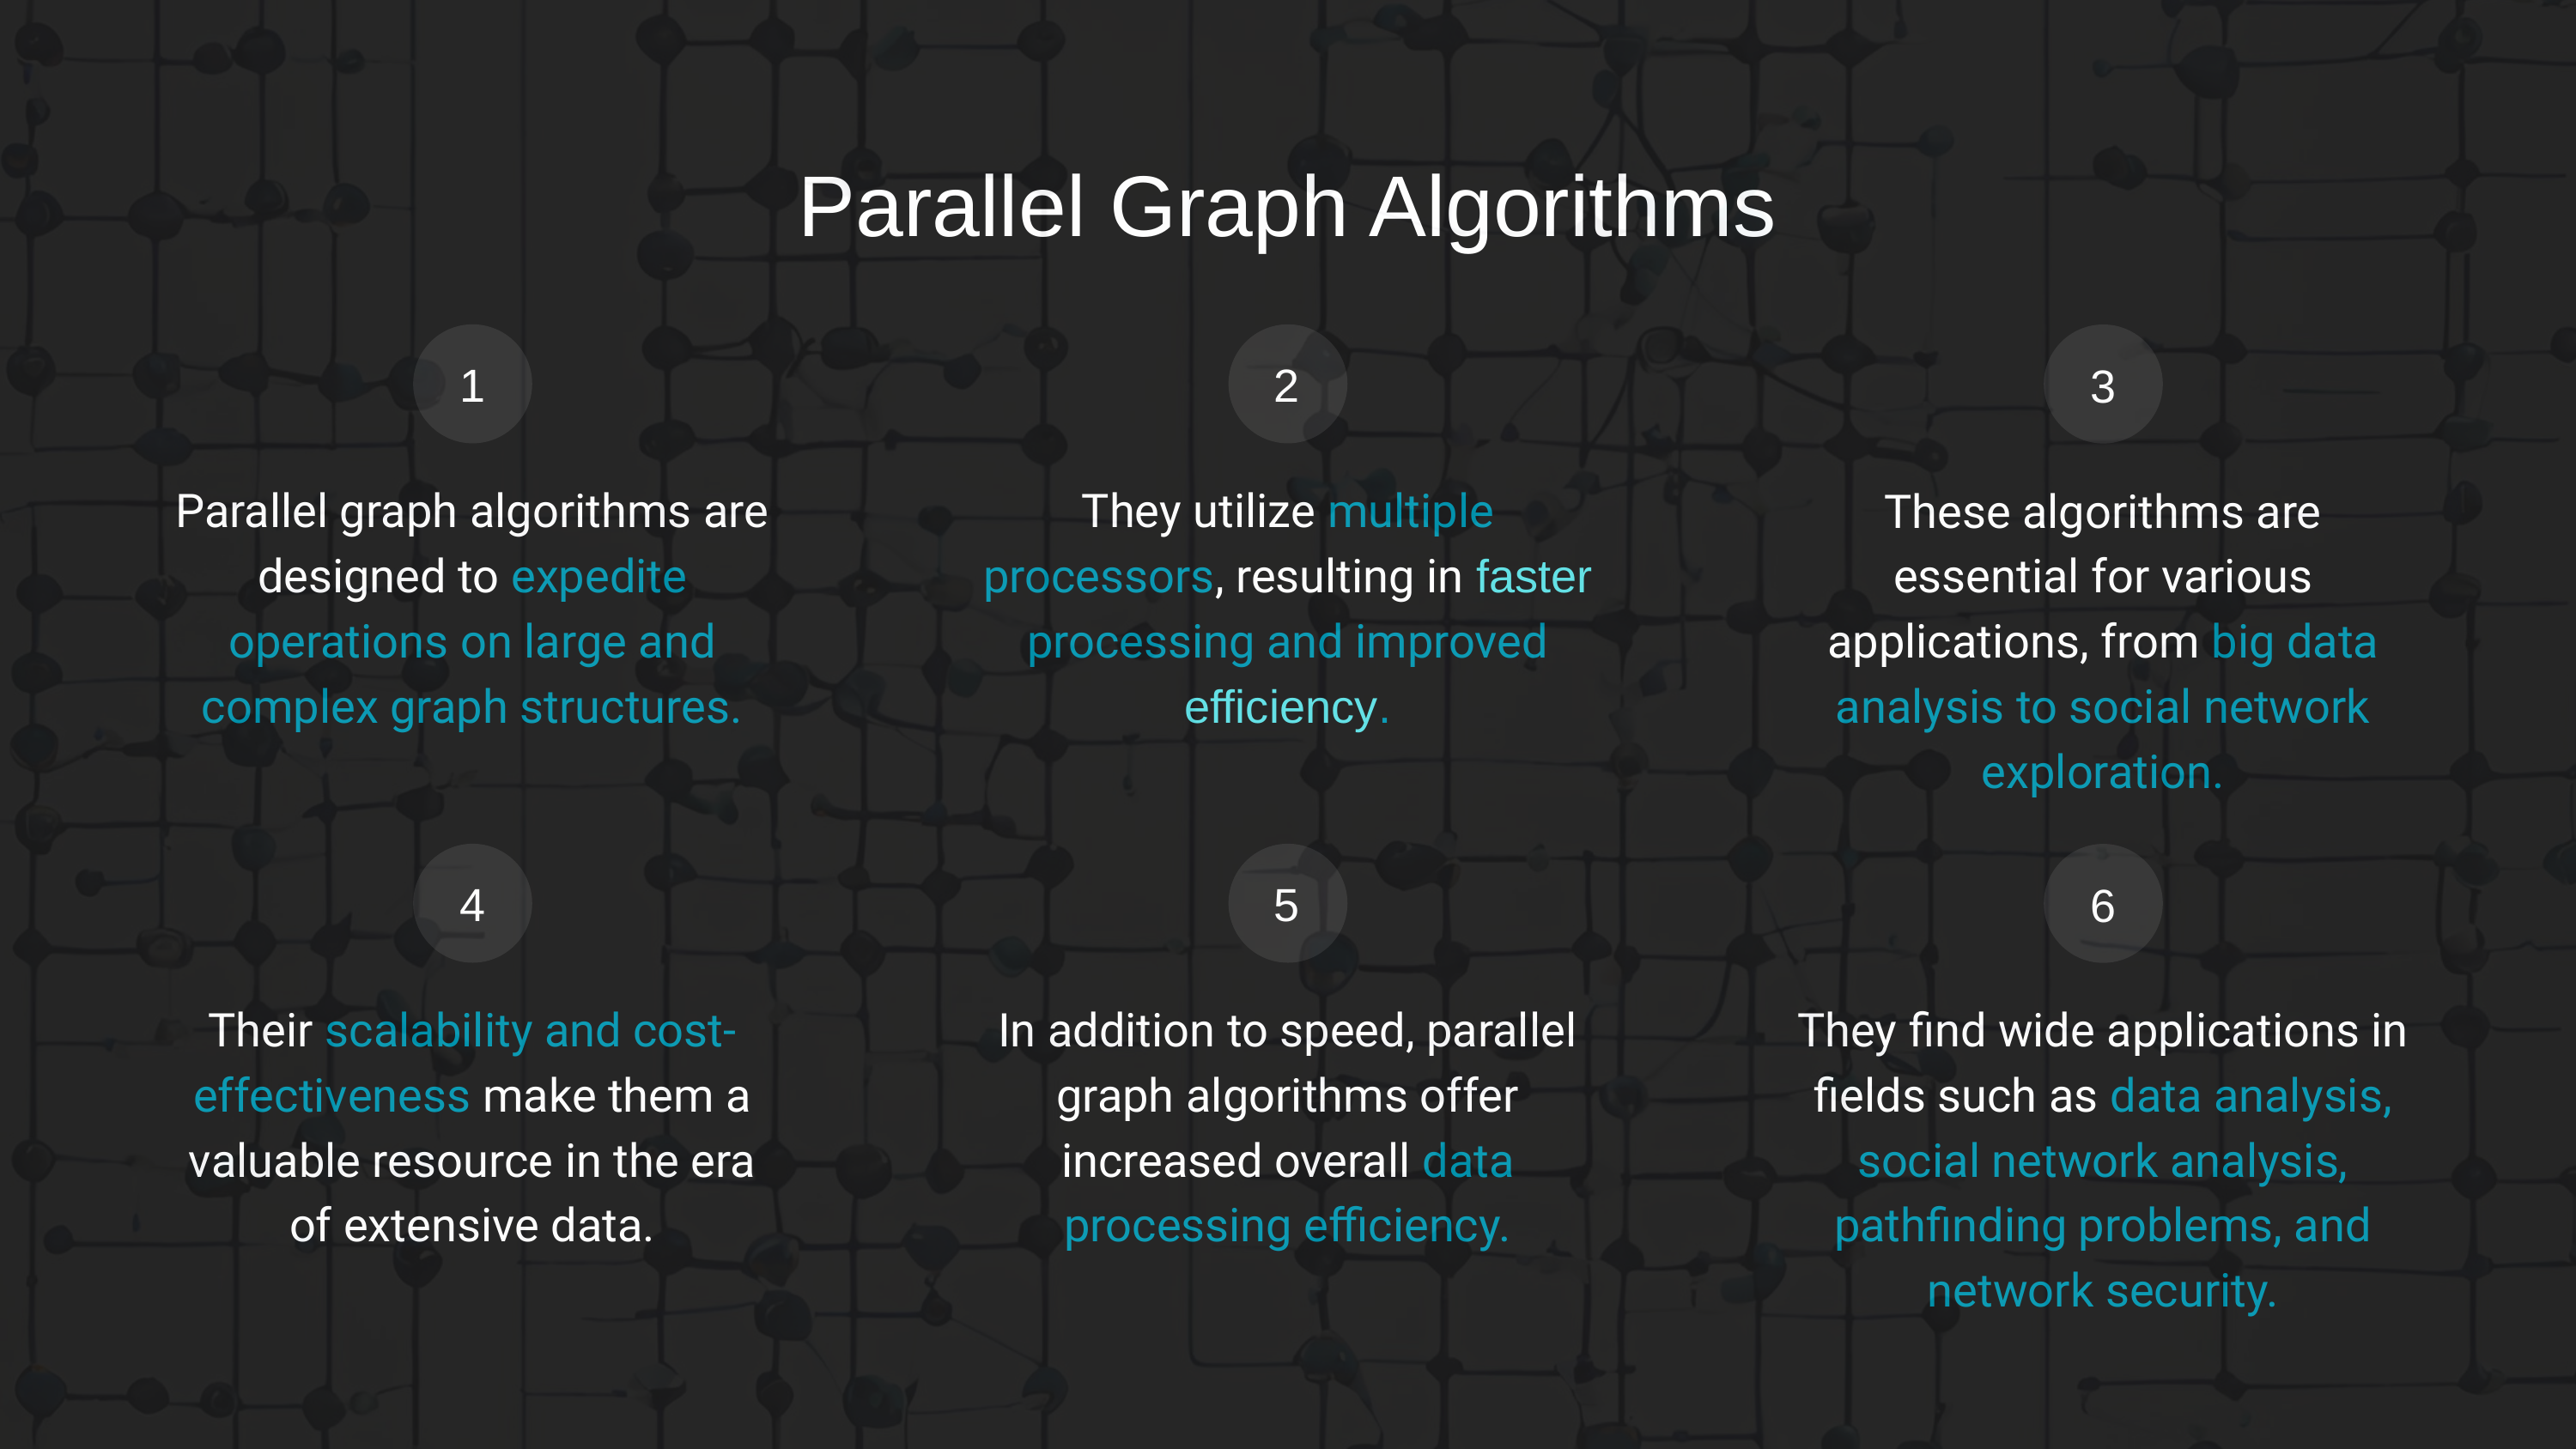

Parallel Graph Algorithms

1
2
3
Parallel graph algorithms are designed to expedite operations on large and complex graph structures.
They utilize multiple processors, resulting in faster processing and improved efficiency.
These algorithms are essential for various applications, from big data analysis to social network exploration.

4
5
6
Their scalability and cost-effectiveness make them a valuable resource in the era of extensive data.
In addition to speed, parallel graph algorithms offer increased overall data processing efficiency.
They find wide applications in fields such as data analysis, social network analysis, pathfinding problems, and network security.